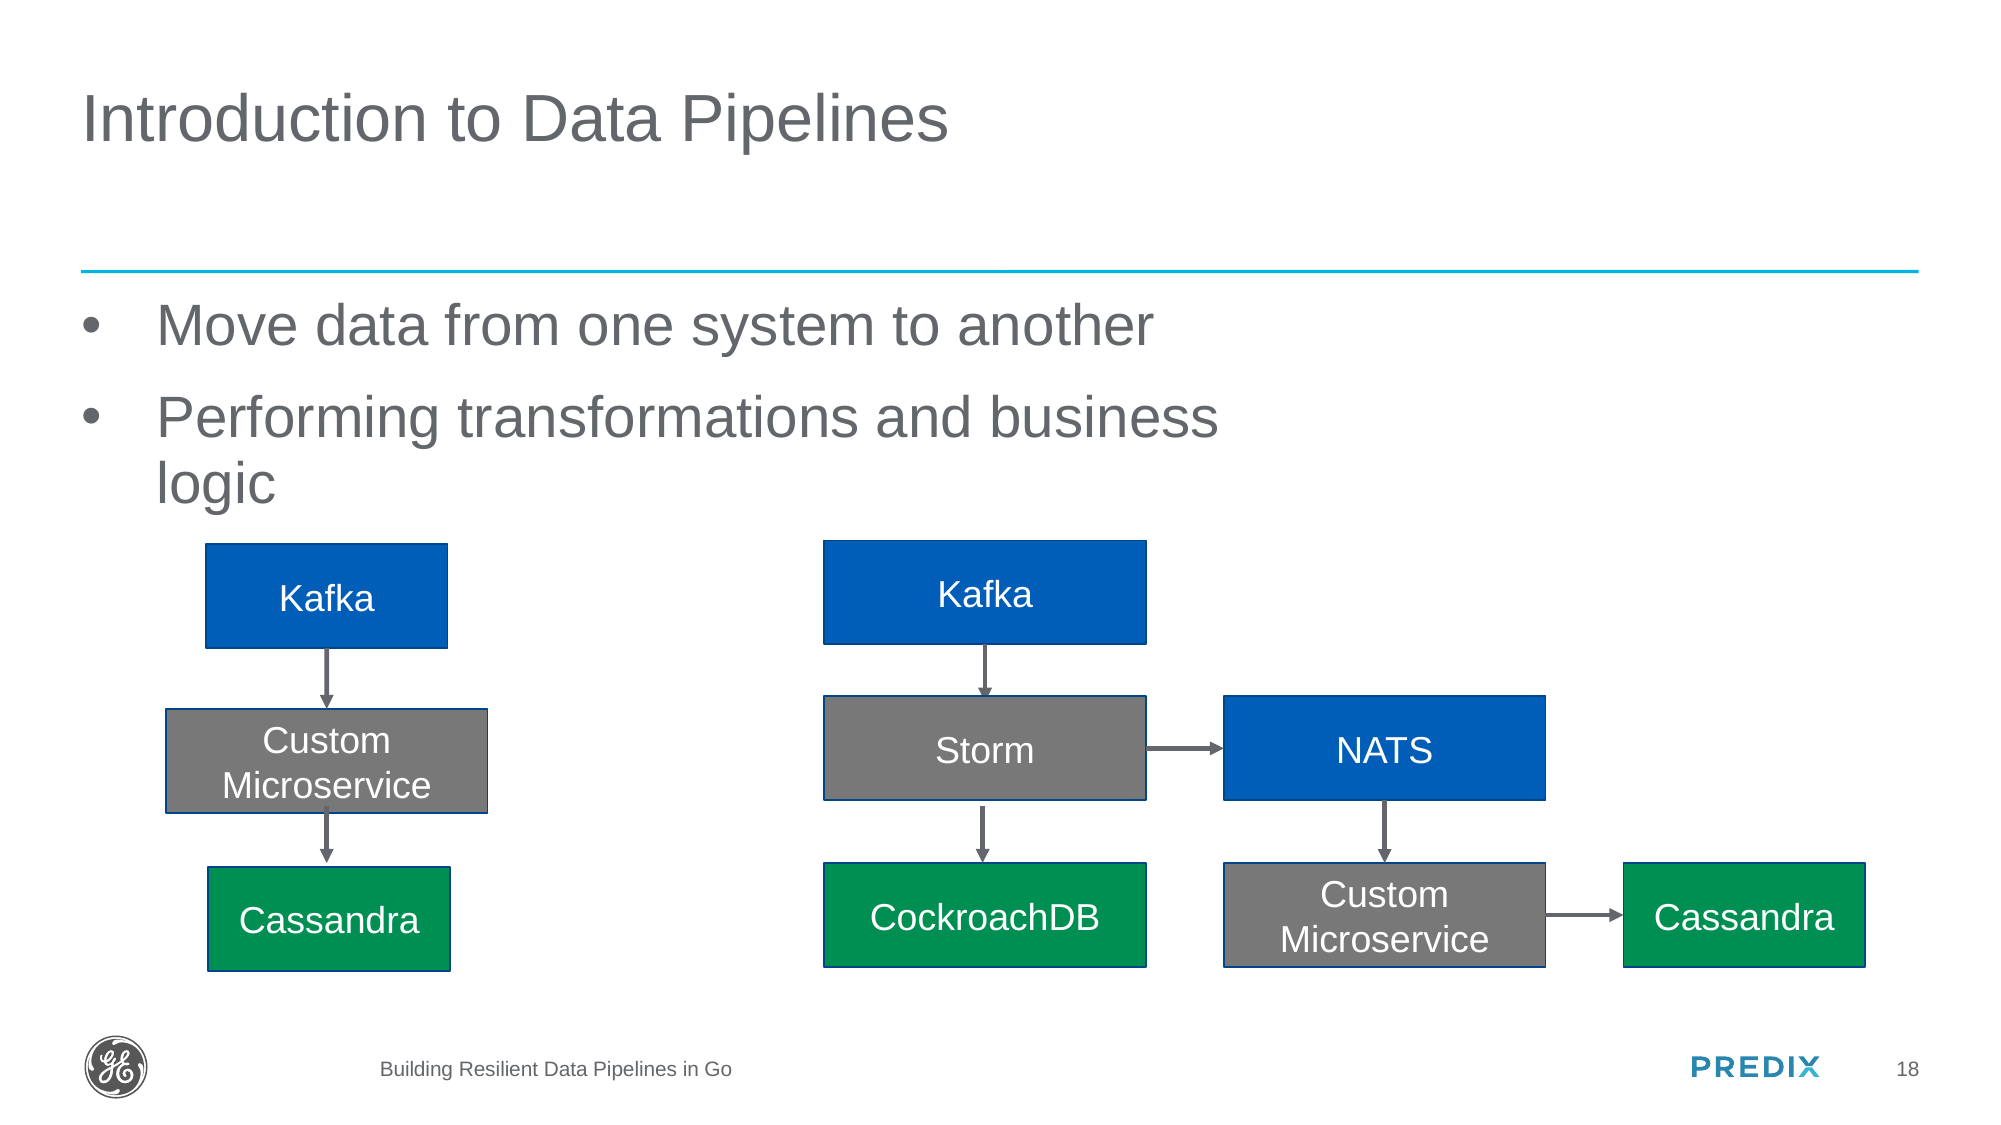

# Introduction to Data Pipelines
Move data from one system to another
Performing transformations and business logic
Kafka
Kafka
Storm
NATS
Custom Microservice
CockroachDB
Custom Microservice
Cassandra
Cassandra
Building Resilient Data Pipelines in Go
18